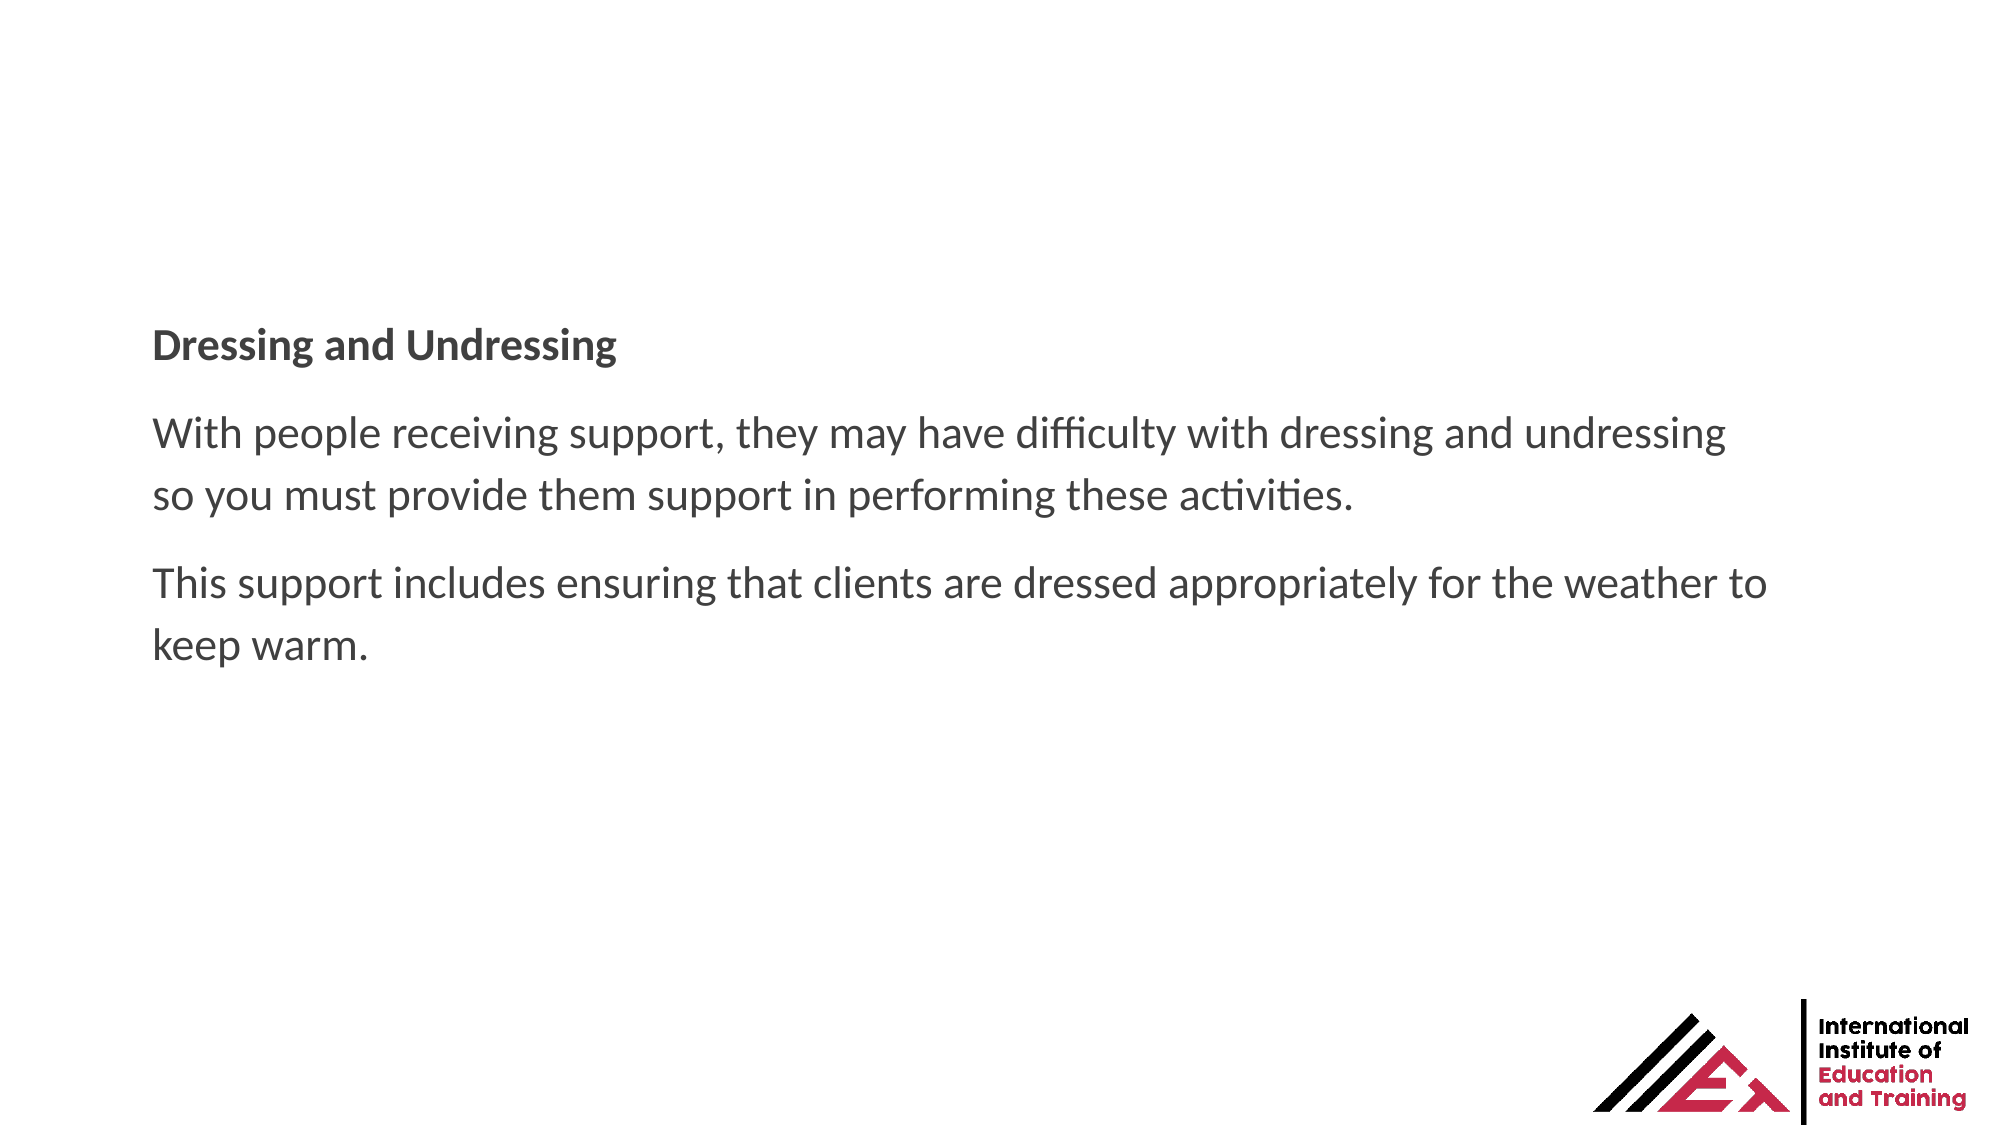

Dressing and Undressing
With people receiving support, they may have difficulty with dressing and undressing so you must provide them support in performing these activities.
This support includes ensuring that clients are dressed appropriately for the weather to keep warm.